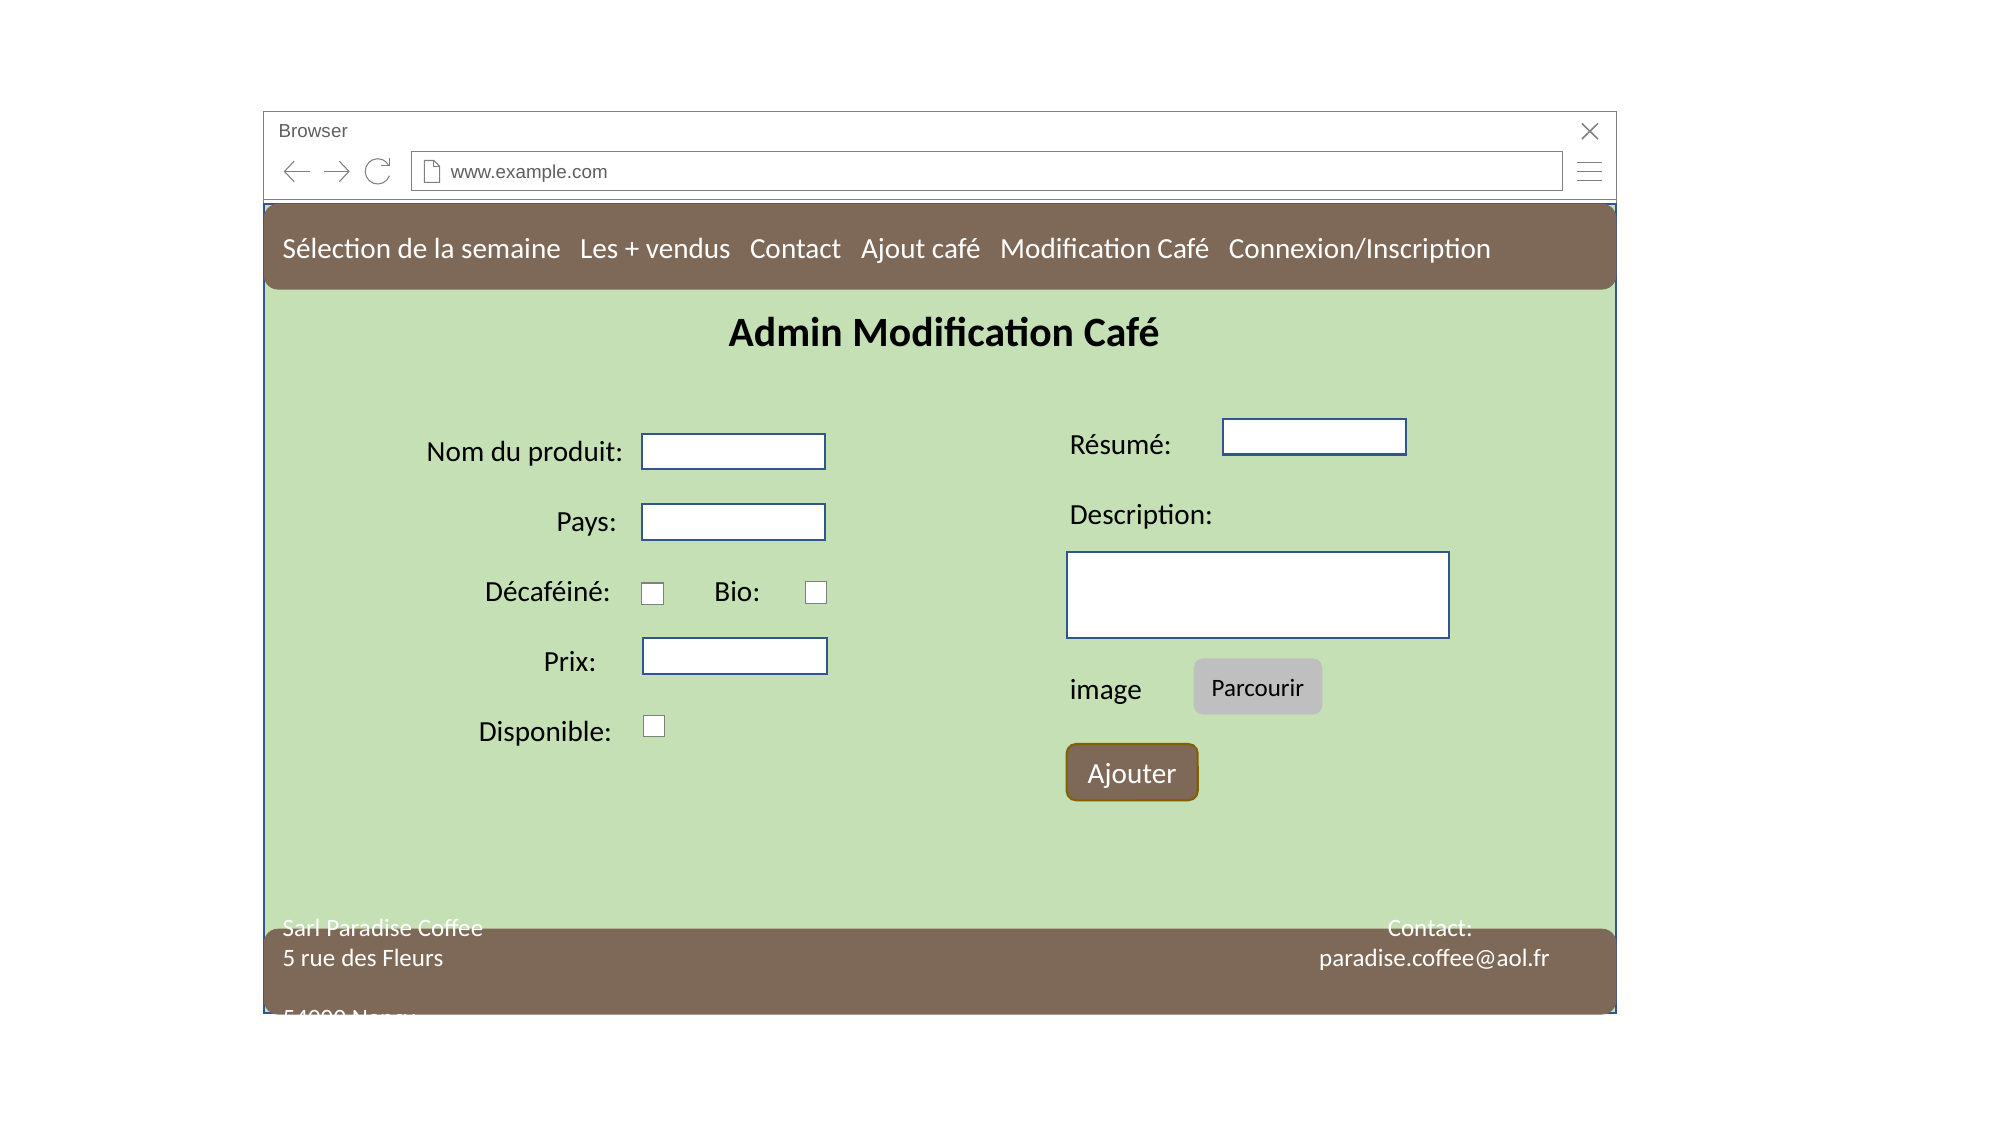

Browser

www.example.com

Sélection de la semaine   Les + vendus   Contact   Ajout café   Modification Café   Connexion/Inscription
Admin Modification Café
Résumé:

Description:

image

Nom du produit:

                    Pays:

         Décaféiné:                Bio:

                  Prix:

        Disponible:

Parcourir

Ajouter
Sarl Paradise Coffee                                                                                                                                                              Contact:
5 rue des Fleurs                                                                                                                                                         paradise.coffee@aol.fr
54000 Nancy